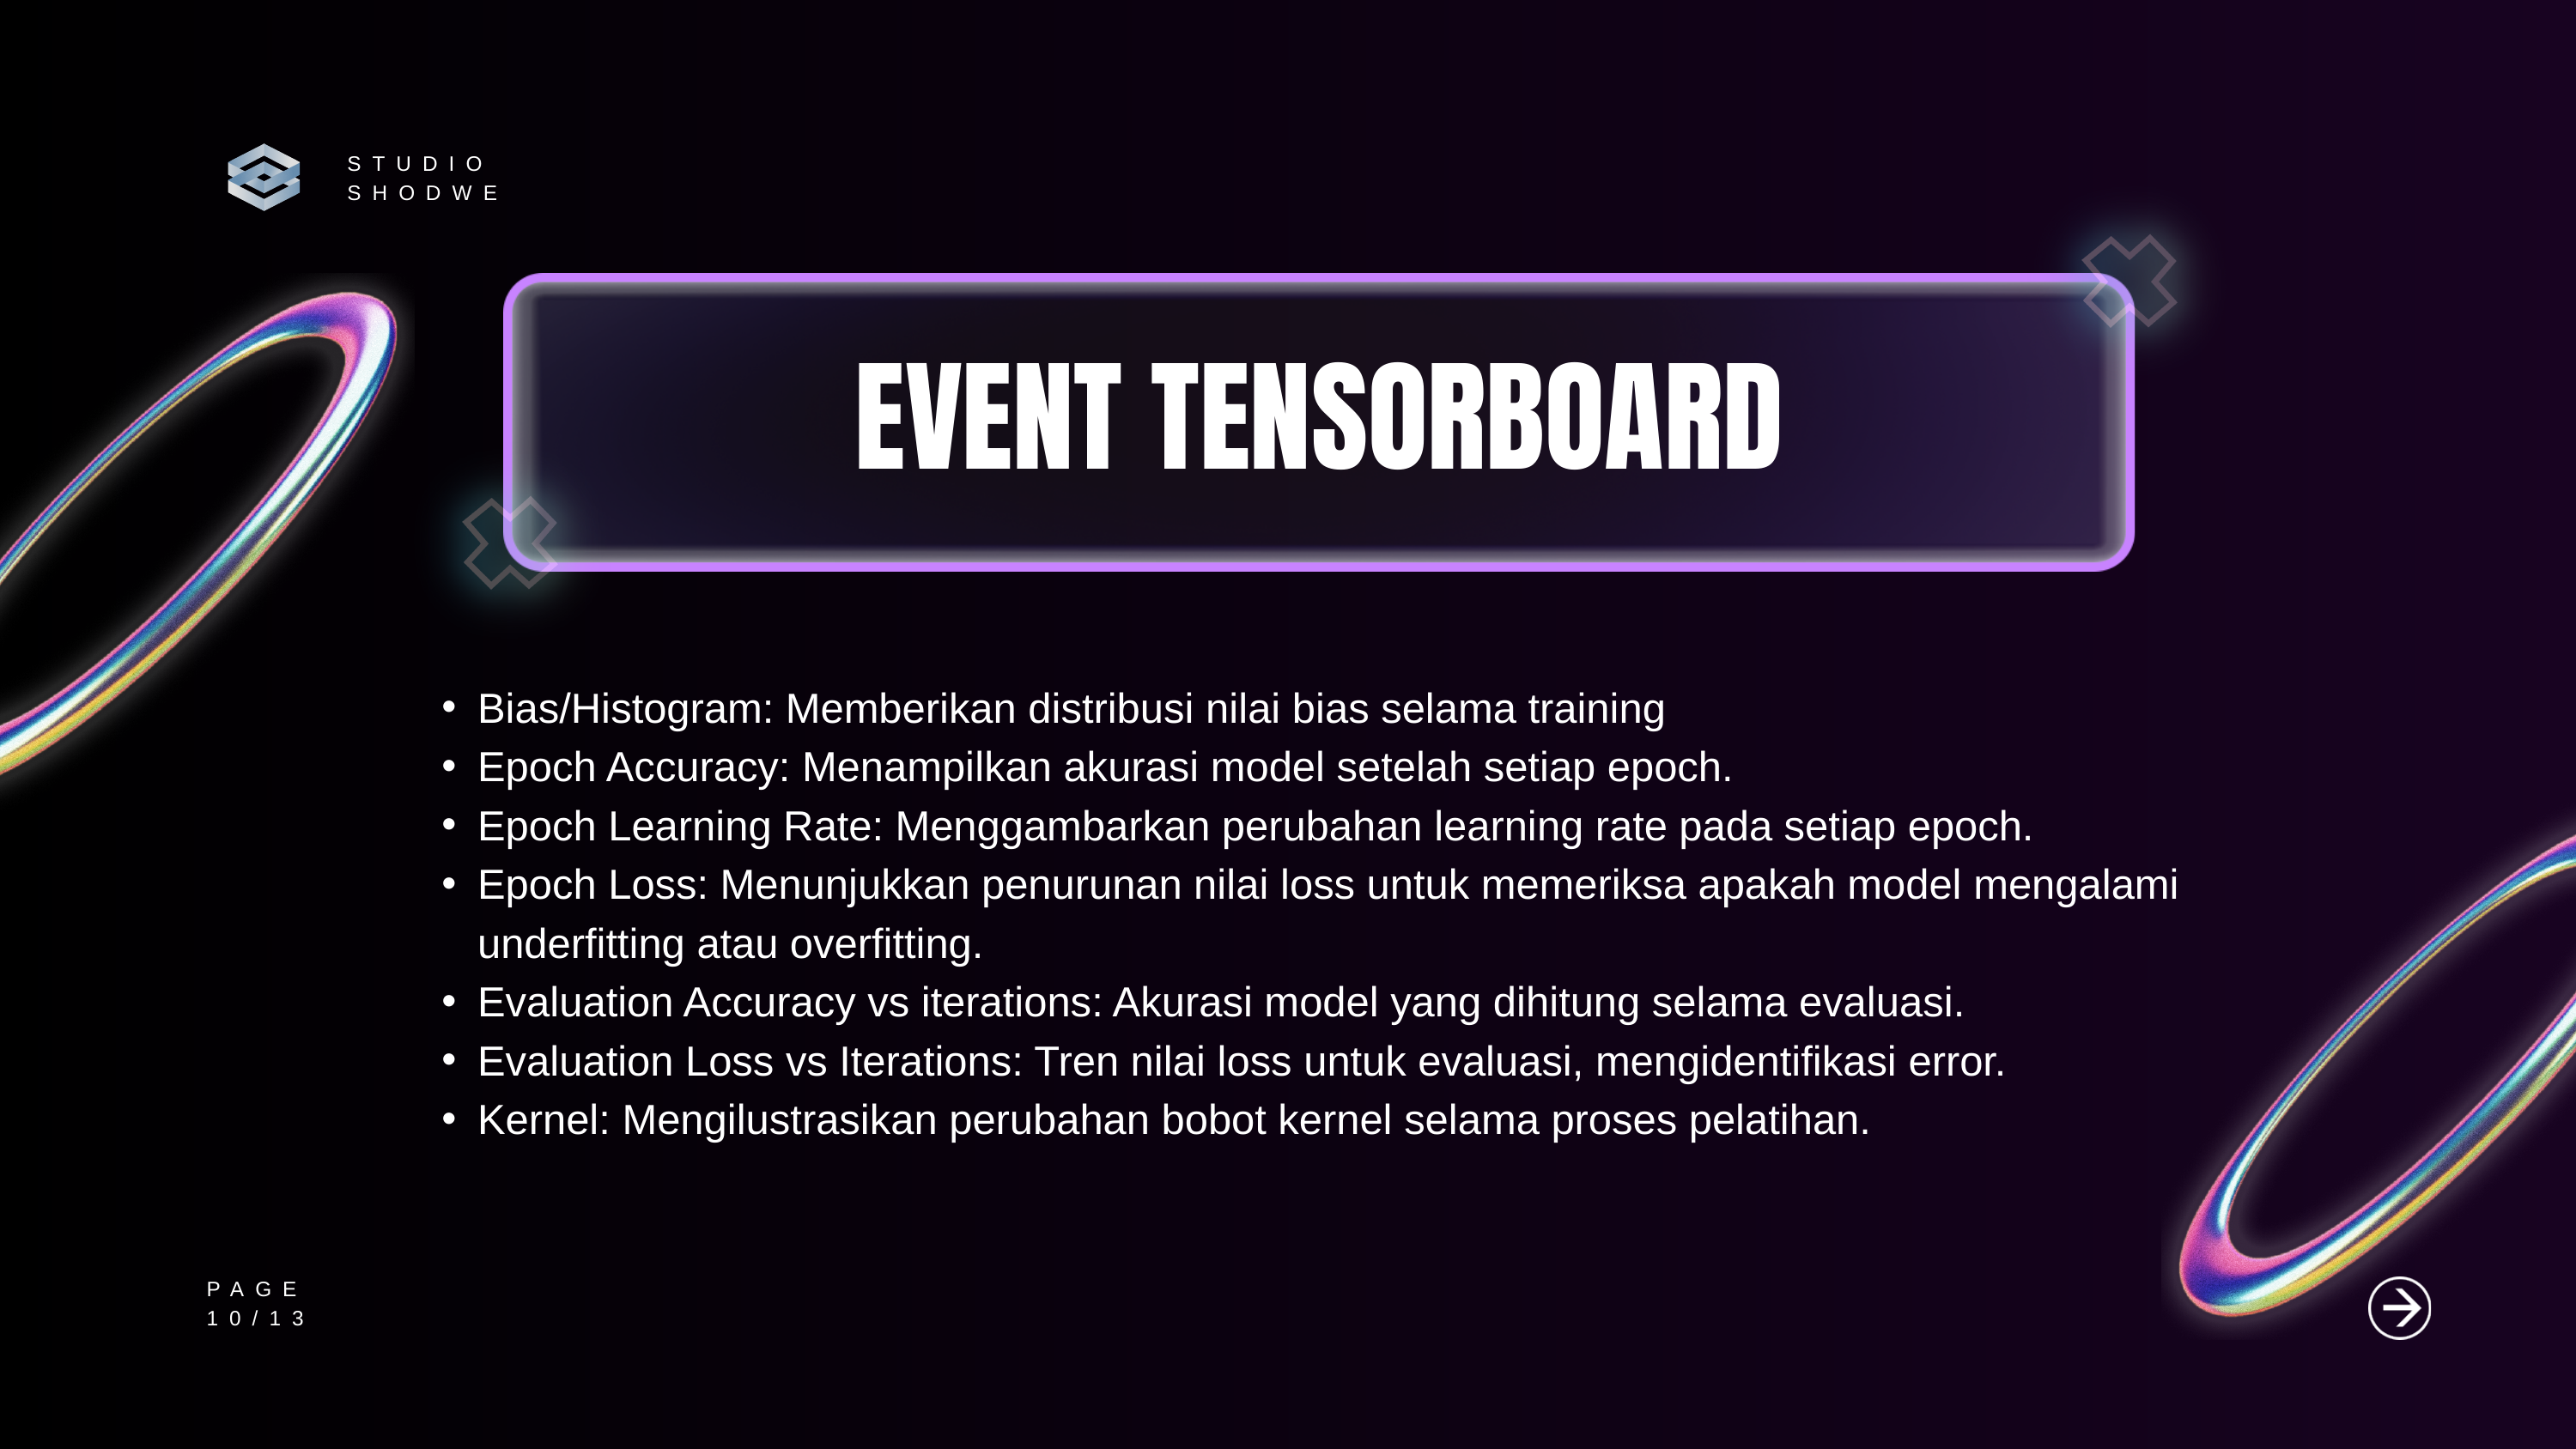

STUDIO SHODWE

EVENT TENSORBOARD

Bias/Histogram: Memberikan distribusi nilai bias selama training
Epoch Accuracy: Menampilkan akurasi model setelah setiap epoch.
Epoch Learning Rate: Menggambarkan perubahan learning rate pada setiap epoch.
Epoch Loss: Menunjukkan penurunan nilai loss untuk memeriksa apakah model mengalami underfitting atau overfitting.
Evaluation Accuracy vs iterations: Akurasi model yang dihitung selama evaluasi.
Evaluation Loss vs Iterations: Tren nilai loss untuk evaluasi, mengidentifikasi error.
Kernel: Mengilustrasikan perubahan bobot kernel selama proses pelatihan.

PAGE
10/13